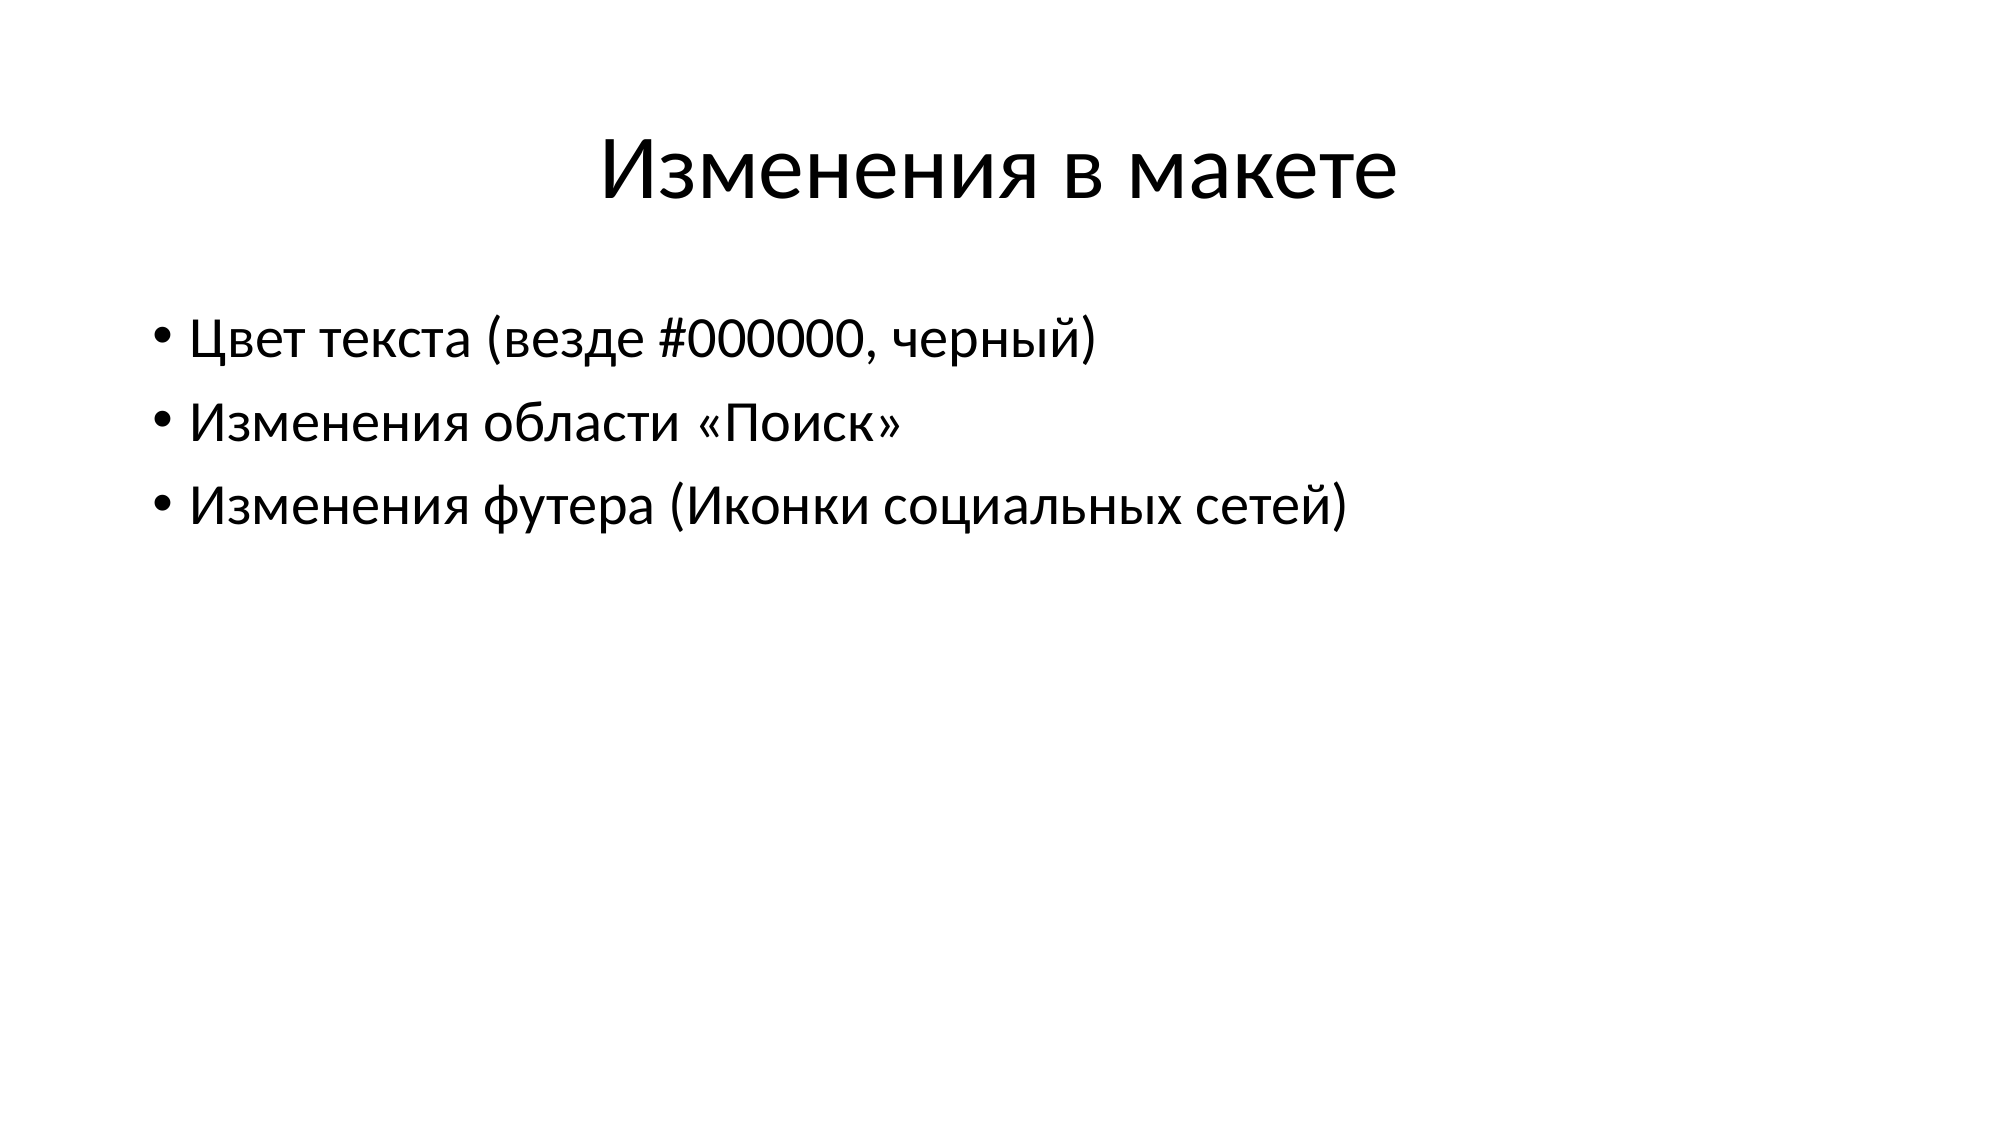

# Изменения в макете
Цвет текста (везде #000000, черный)
Изменения области «Поиск»
Изменения футера (Иконки социальных сетей)